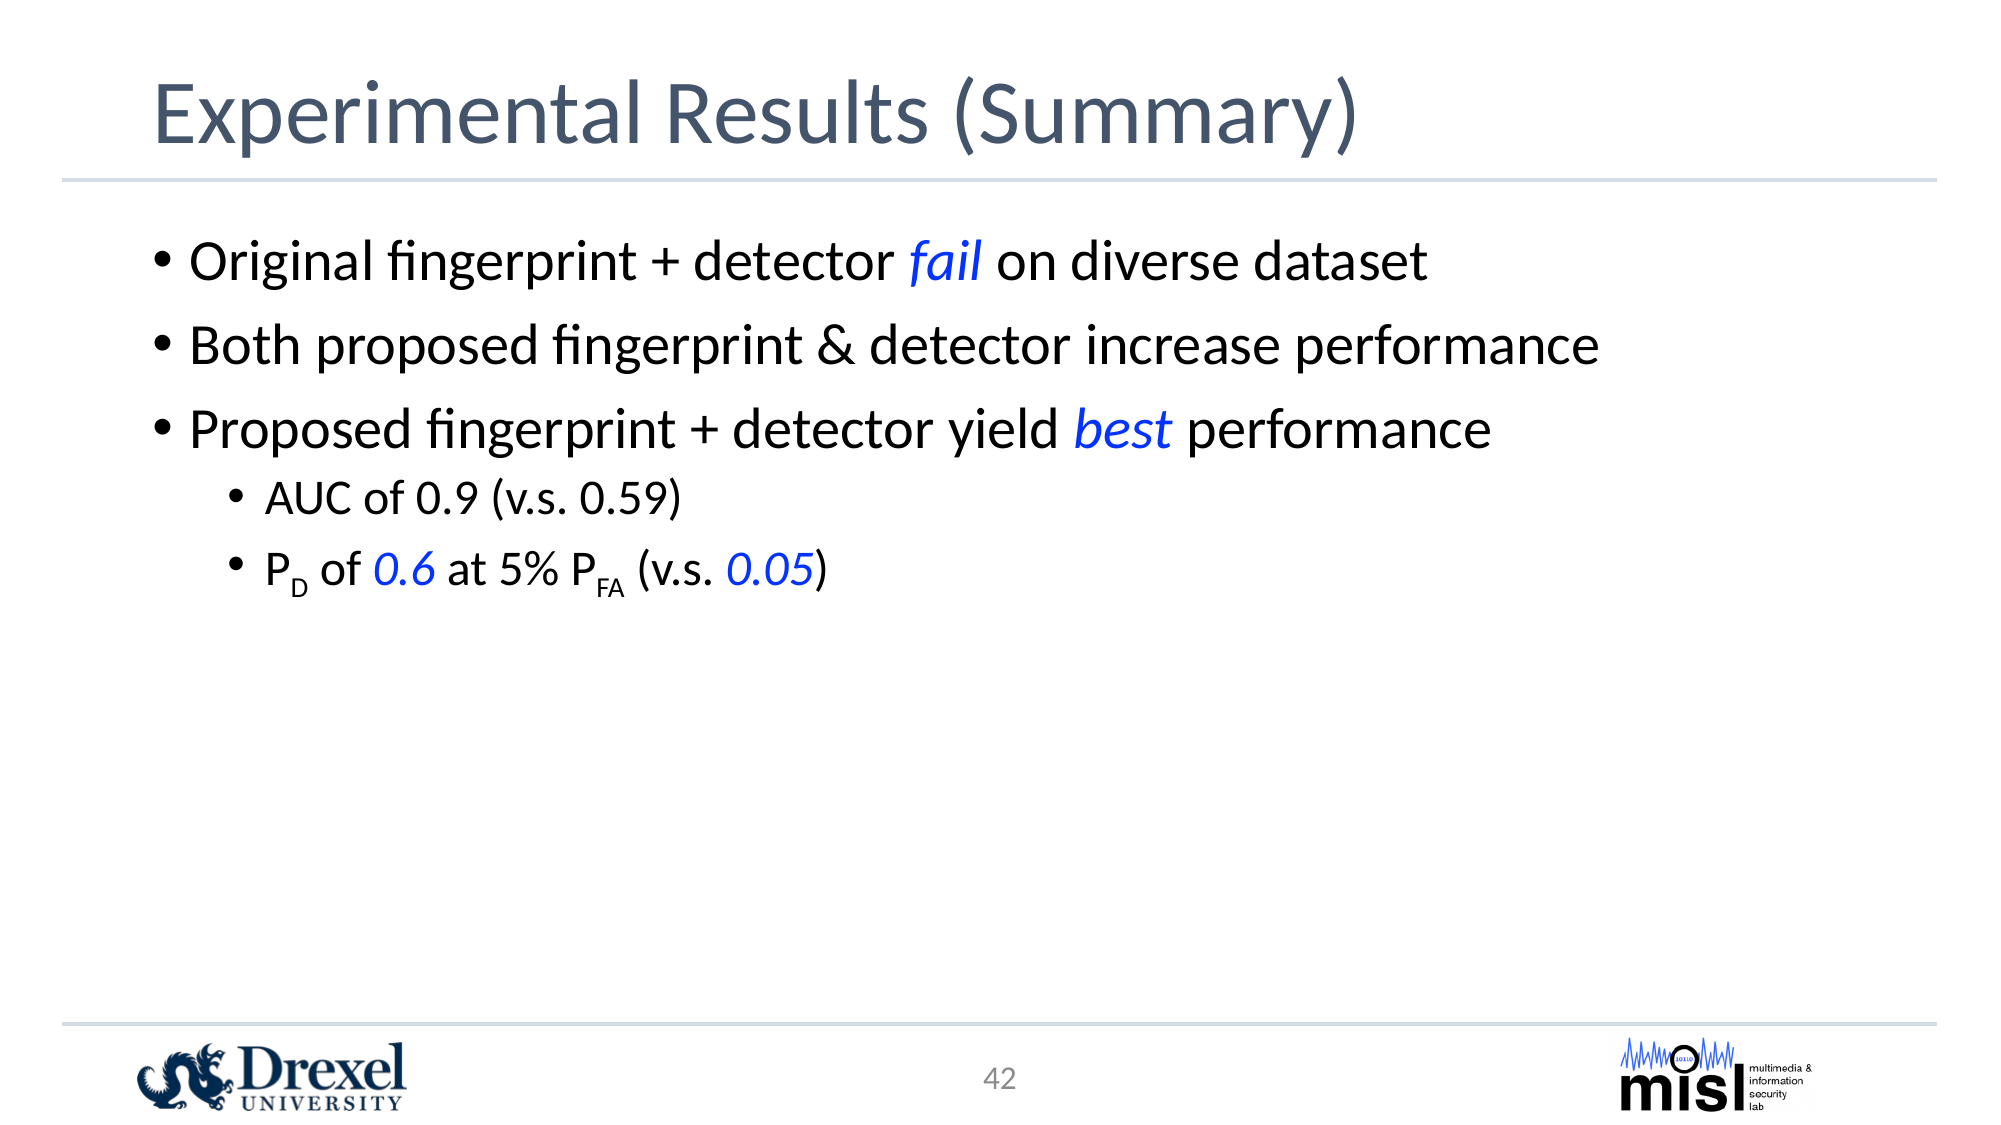

# Experimental Results (Summary)
Original fingerprint + detector fail on diverse dataset
Both proposed fingerprint & detector increase performance
Proposed fingerprint + detector yield best performance
AUC of 0.9 (v.s. 0.59)
PD of 0.6 at 5% PFA (v.s. 0.05)

42